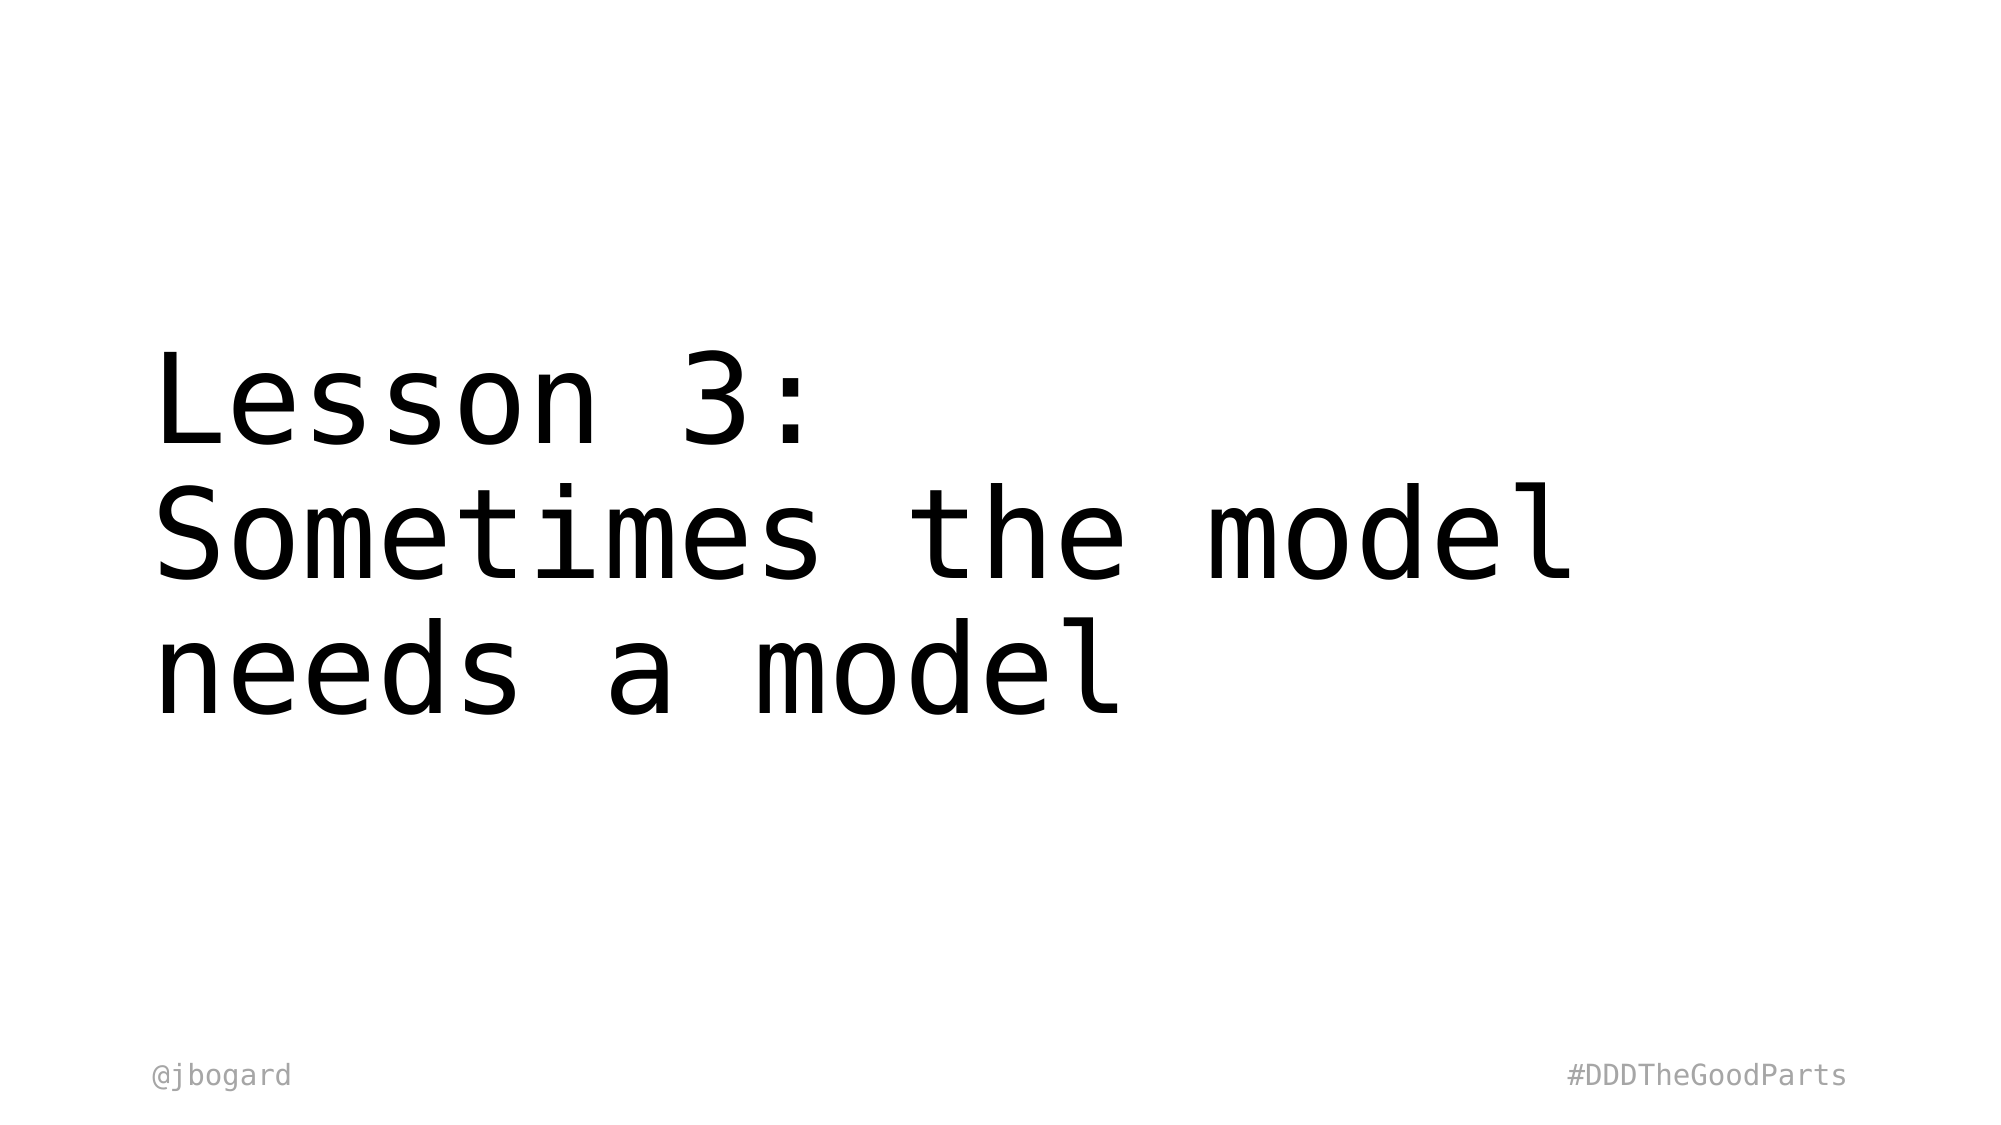

# Lesson 3: Sometimes the model needs a model